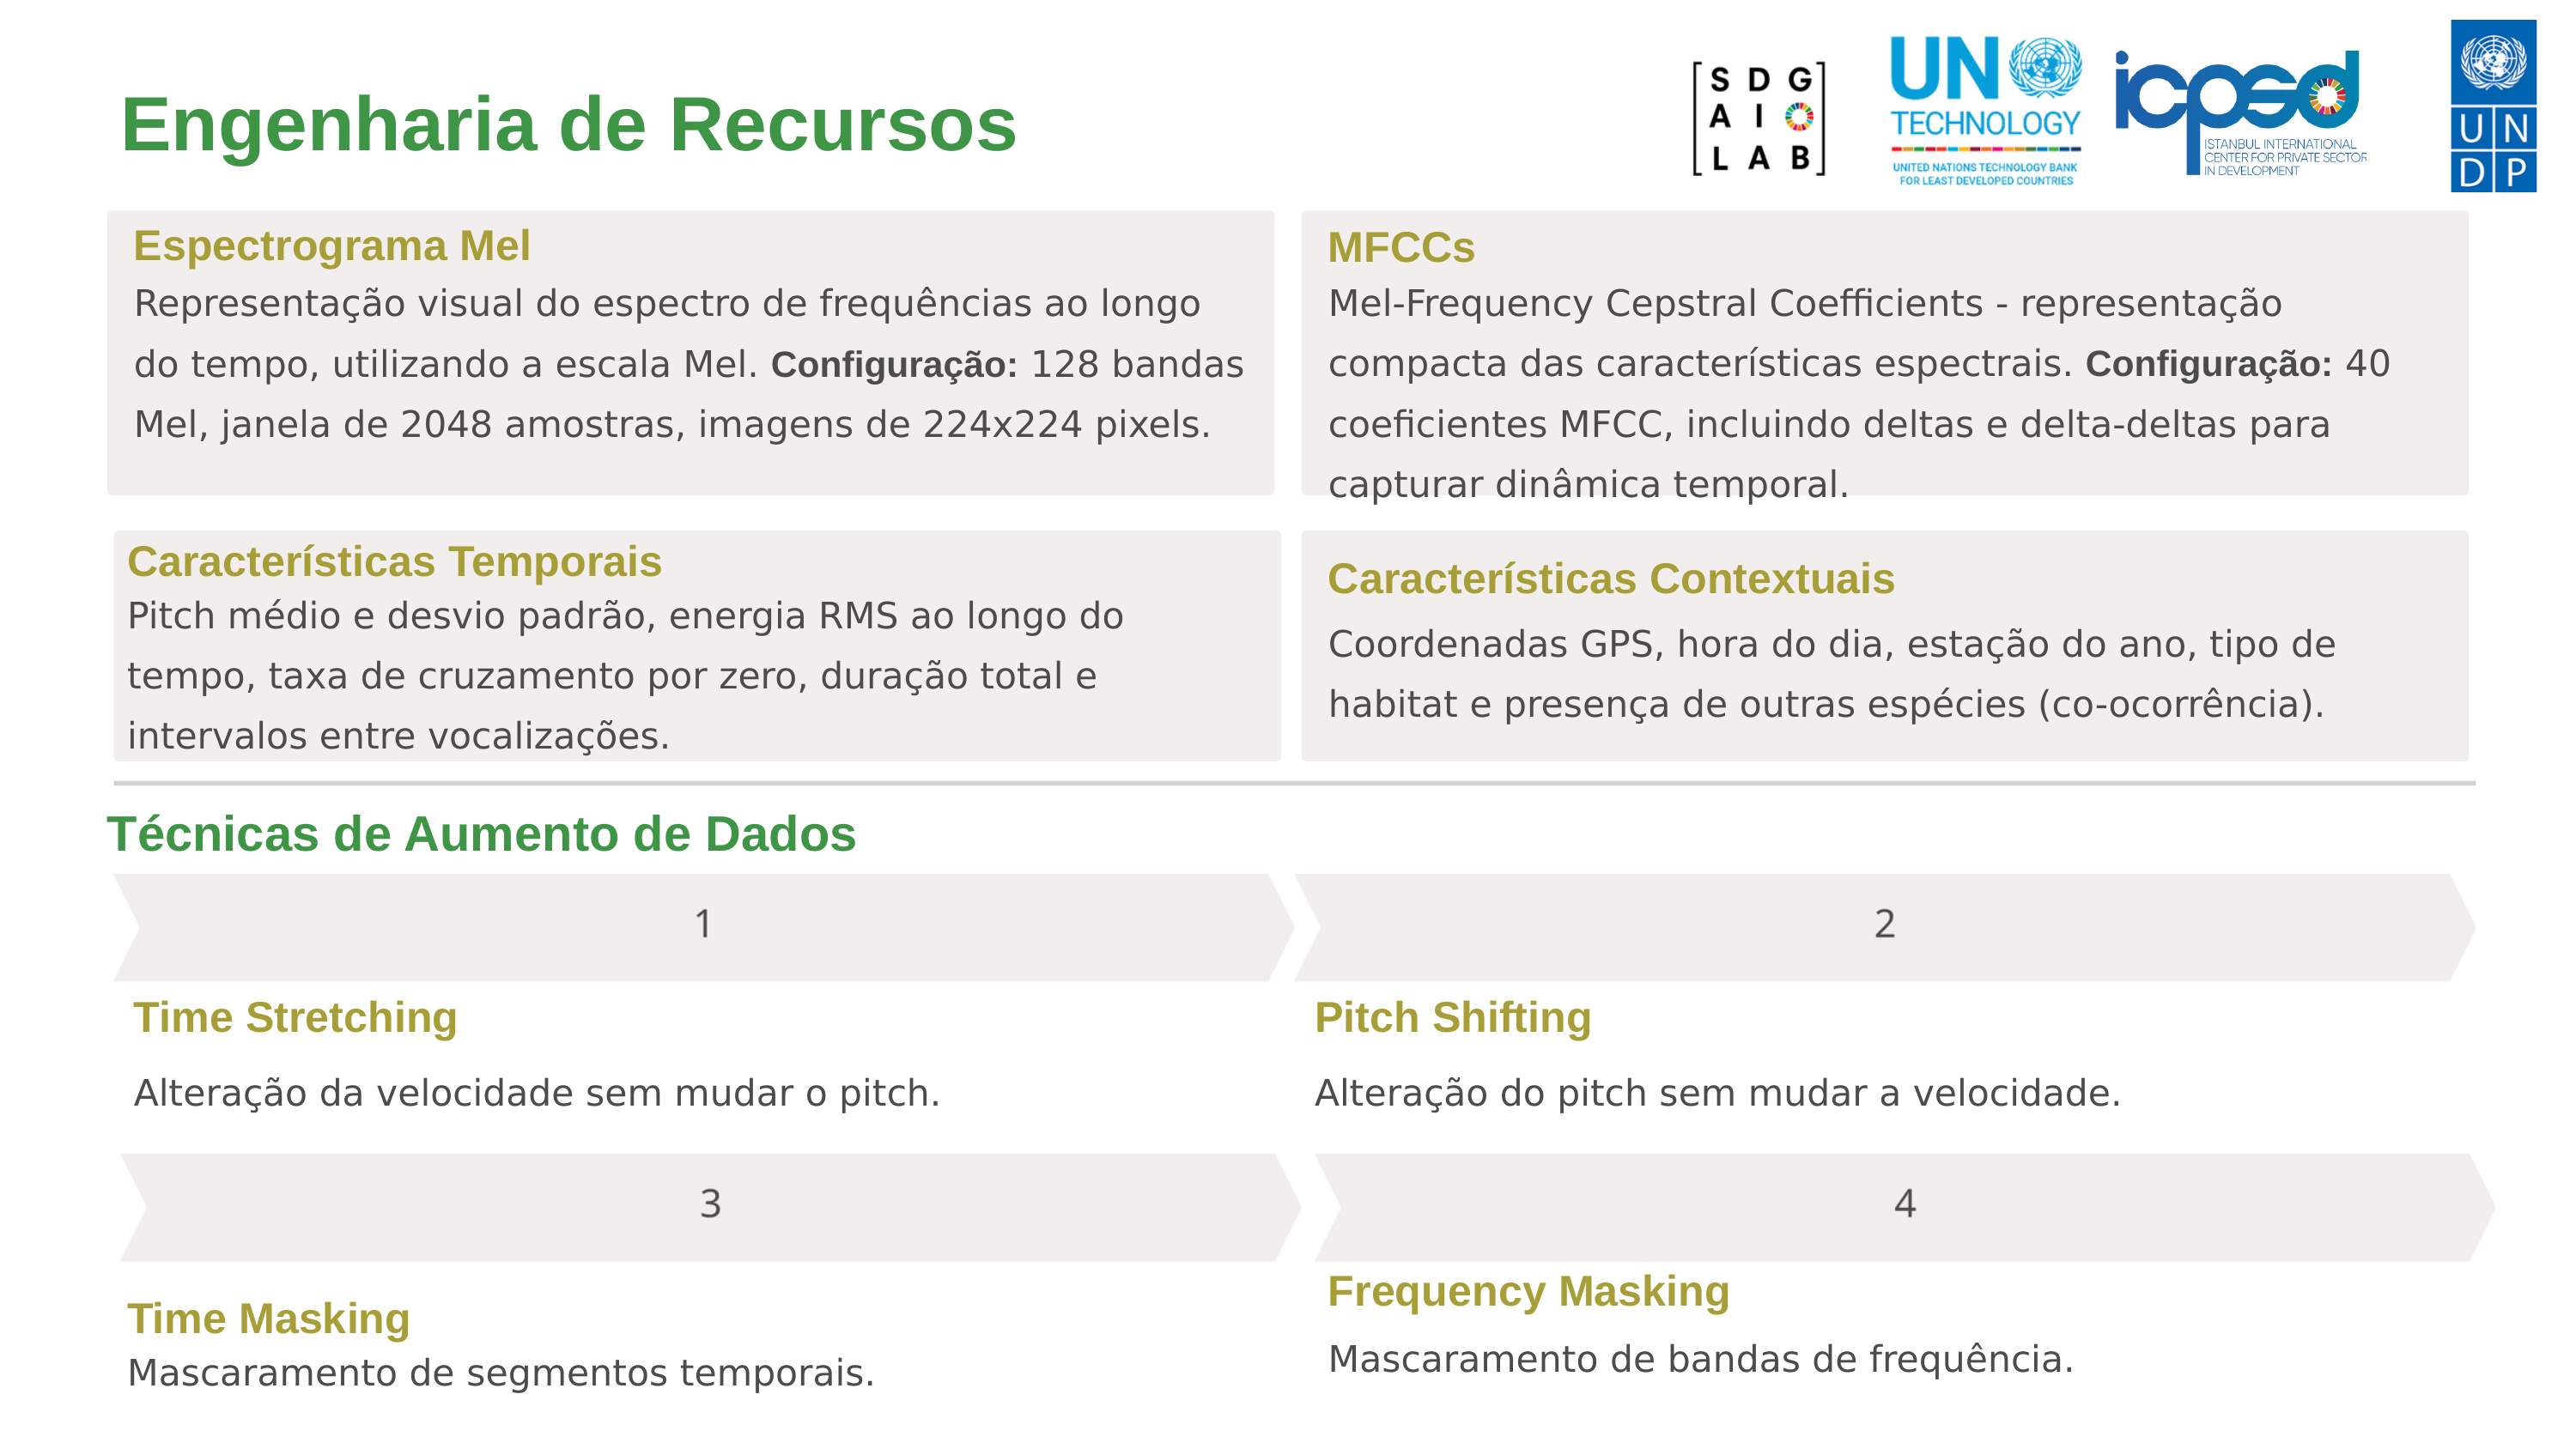

Engenharia de Recursos

Espectrograma Mel
MFCCs
Representação visual do espectro de frequências ao longo do tempo, utilizando a escala Mel. Configuração: 128 bandas Mel, janela de 2048 amostras, imagens de 224x224 pixels.
Mel-Frequency Cepstral Coefficients - representação compacta das características espectrais. Configuração: 40 coeficientes MFCC, incluindo deltas e delta-deltas para capturar dinâmica temporal.
Características Temporais

Características Contextuais
Pitch médio e desvio padrão, energia RMS ao longo do tempo, taxa de cruzamento por zero, duração total e intervalos entre vocalizações.
Coordenadas GPS, hora do dia, estação do ano, tipo de habitat e presença de outras espécies (co-ocorrência).

Técnicas de Aumento de Dados

Time Stretching
Pitch Shifting
Alteração da velocidade sem mudar o pitch.
Alteração do pitch sem mudar a velocidade.

Frequency Masking
Time Masking
Mascaramento de bandas de frequência.
Mascaramento de segmentos temporais.